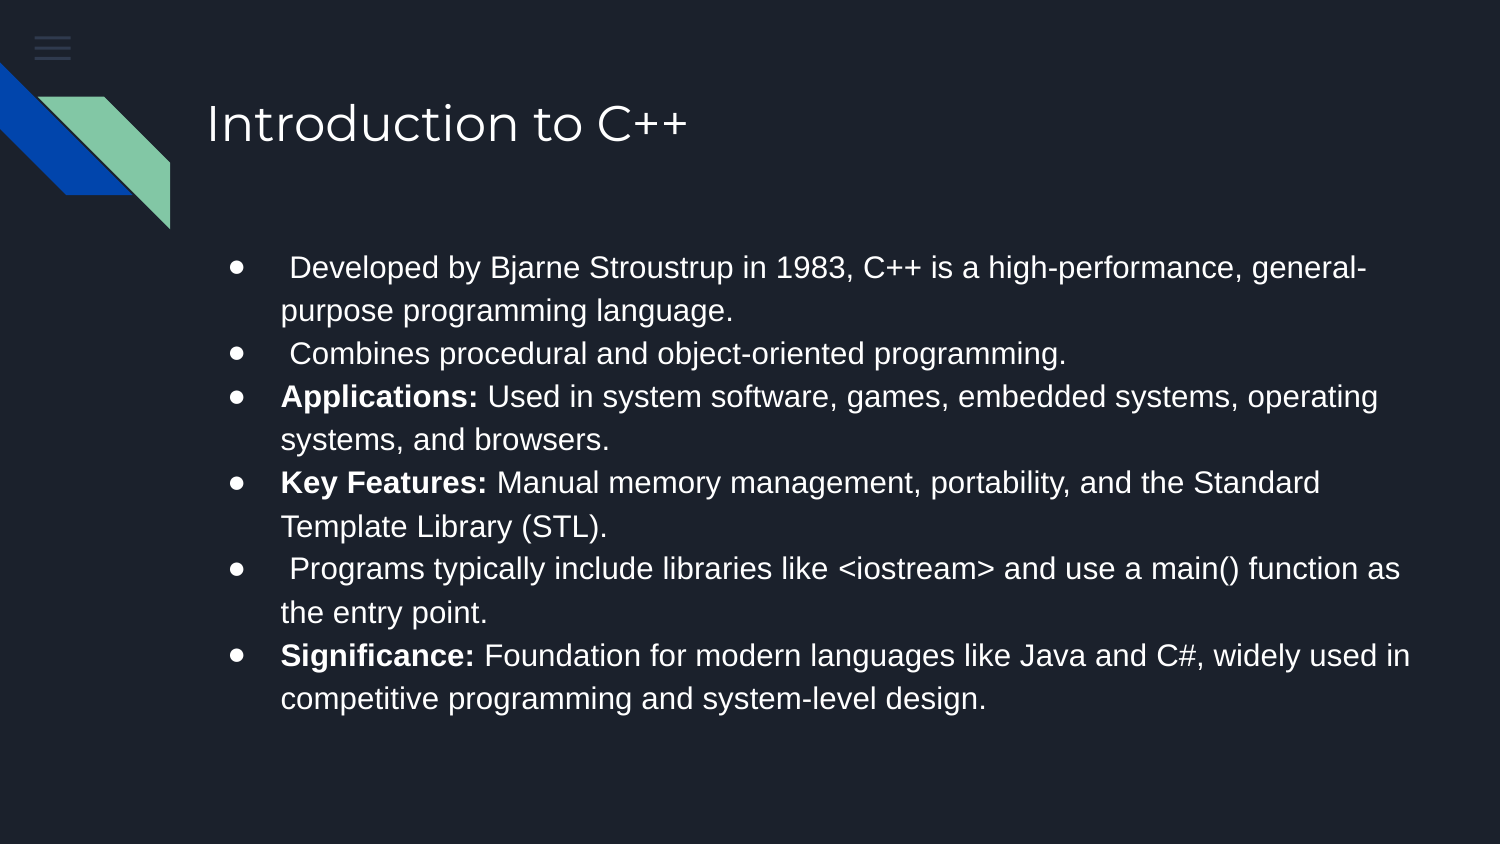

# Introduction to C++
 Developed by Bjarne Stroustrup in 1983, C++ is a high-performance, general-purpose programming language.
 Combines procedural and object-oriented programming.
Applications: Used in system software, games, embedded systems, operating systems, and browsers.
Key Features: Manual memory management, portability, and the Standard Template Library (STL).
 Programs typically include libraries like <iostream> and use a main() function as the entry point.
Significance: Foundation for modern languages like Java and C#, widely used in competitive programming and system-level design.